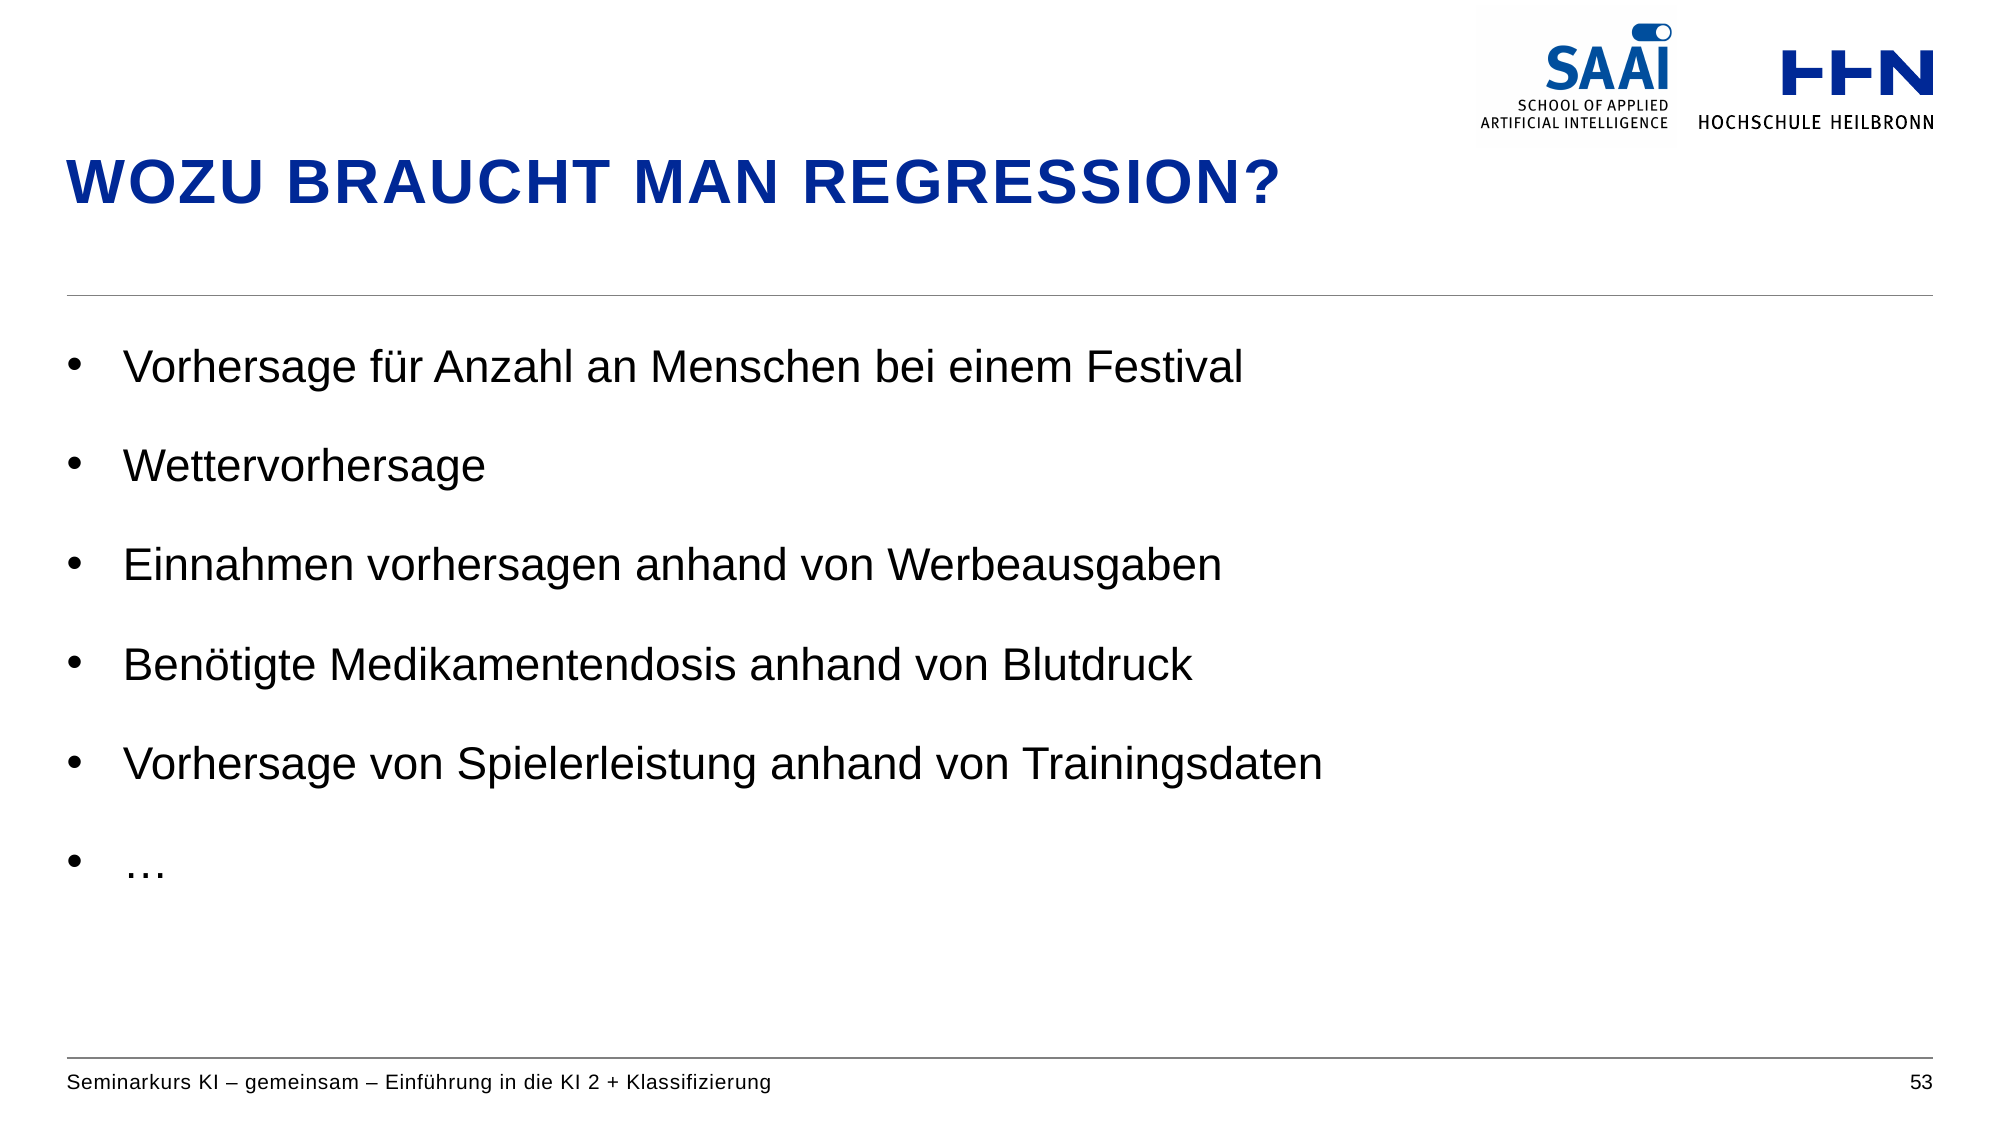

# Wozu braucht man Regression?
Vorhersage für Anzahl an Menschen bei einem Festival
Wettervorhersage
Einnahmen vorhersagen anhand von Werbeausgaben
Benötigte Medikamentendosis anhand von Blutdruck
Vorhersage von Spielerleistung anhand von Trainingsdaten
…
Seminarkurs KI – gemeinsam – Einführung in die KI 2 + Klassifizierung
53